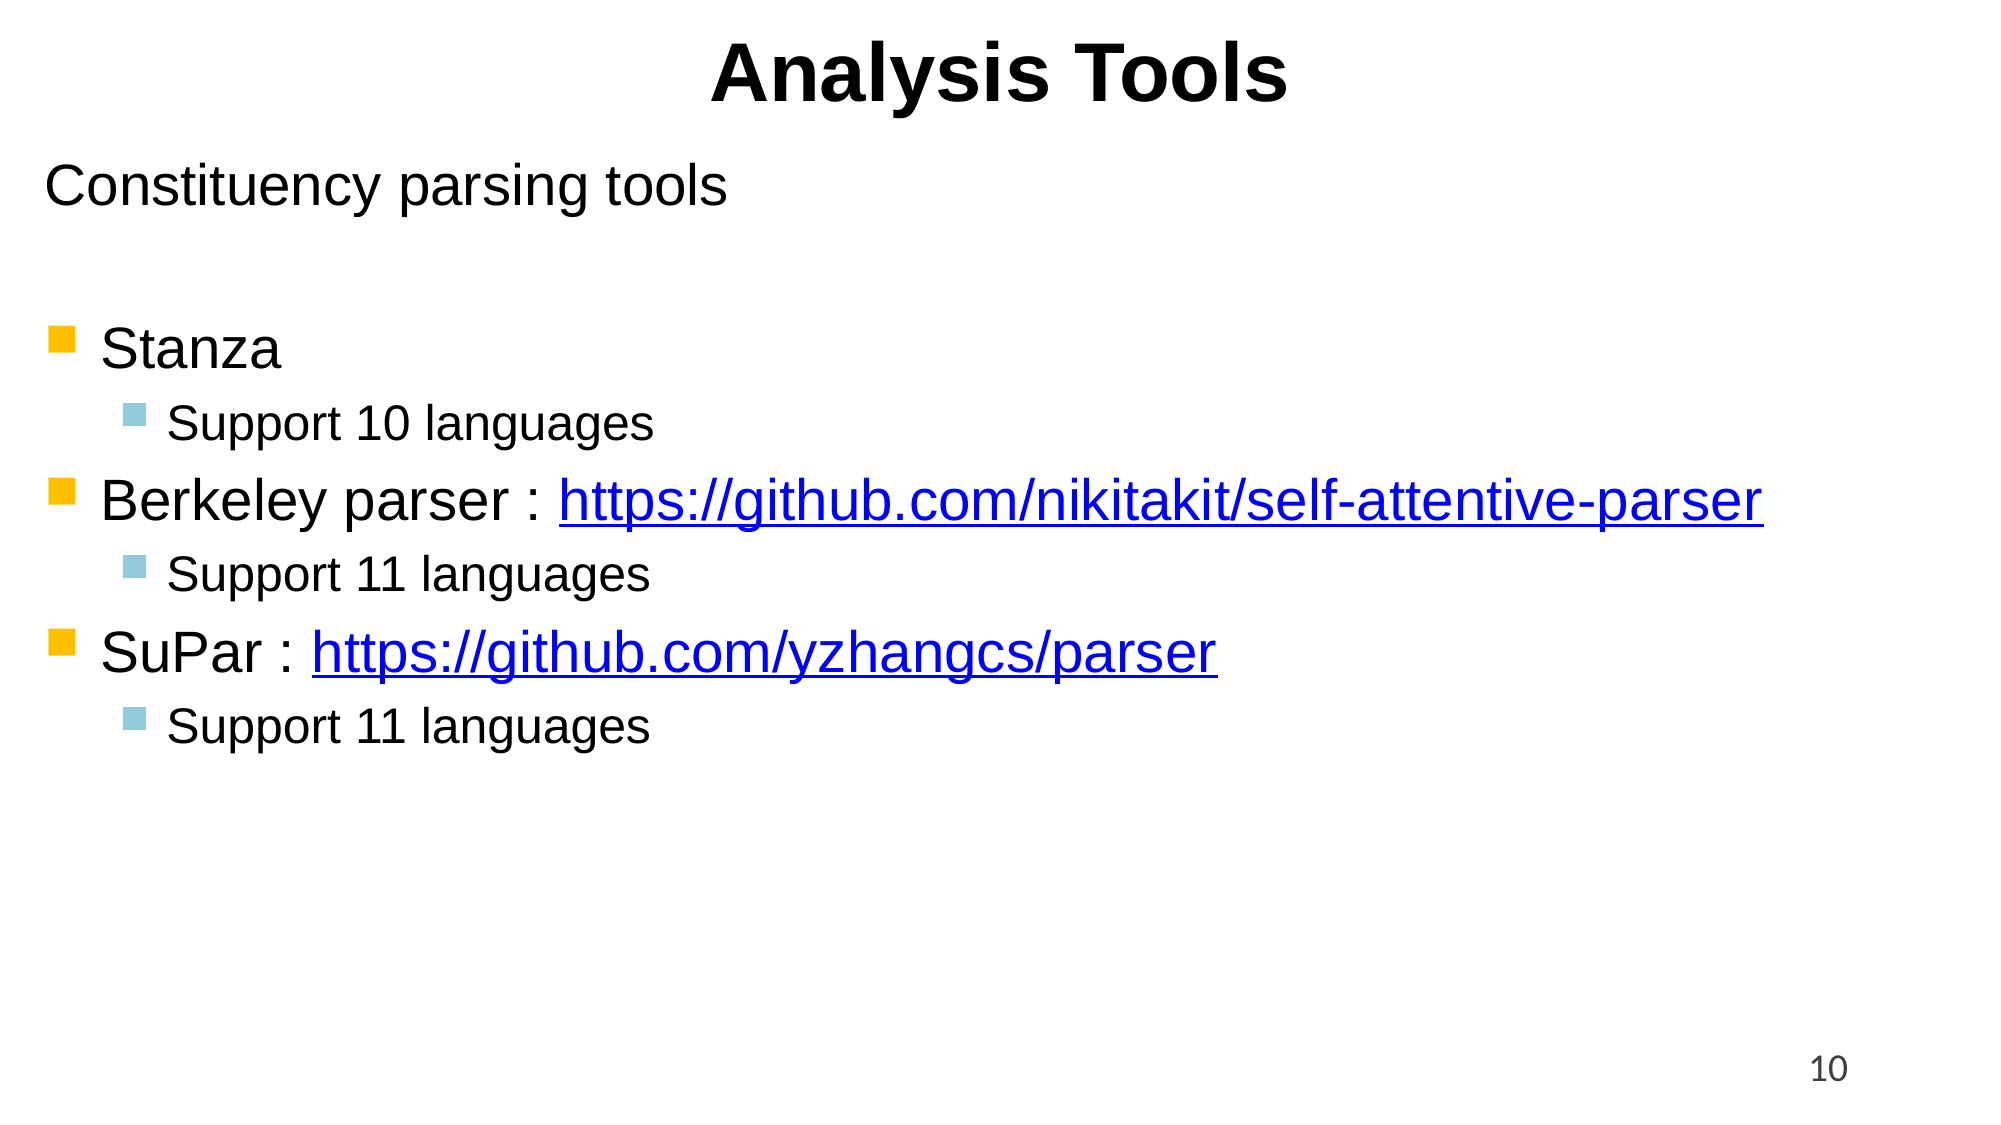

# Analysis Tools
Constituency parsing tools

Stanza
Support 10 languages
Berkeley parser : https://github.com/nikitakit/self-attentive-parser
Support 11 languages
SuPar : https://github.com/yzhangcs/parser
Support 11 languages
10